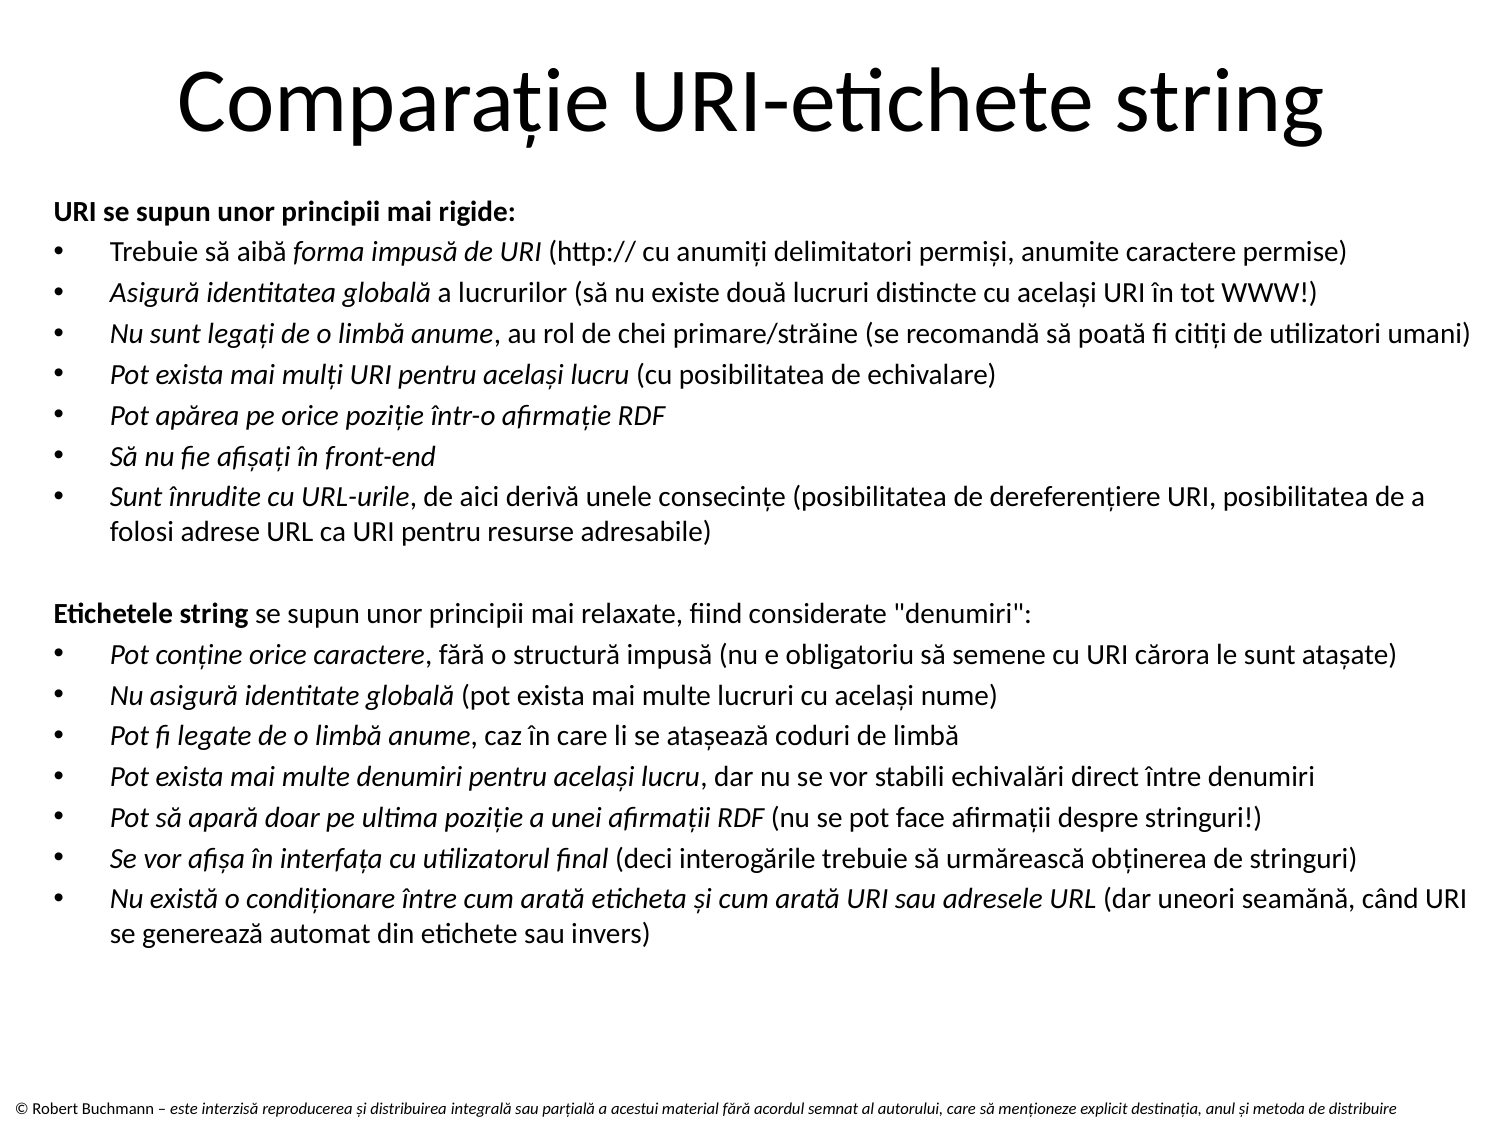

# Comparație URI-etichete string
URI se supun unor principii mai rigide:
Trebuie să aibă forma impusă de URI (http:// cu anumiți delimitatori permiși, anumite caractere permise)
Asigură identitatea globală a lucrurilor (să nu existe două lucruri distincte cu acelaşi URI în tot WWW!)
Nu sunt legaţi de o limbă anume, au rol de chei primare/străine (se recomandă să poată fi citiţi de utilizatori umani)
Pot exista mai mulţi URI pentru acelaşi lucru (cu posibilitatea de echivalare)
Pot apărea pe orice poziție într-o afirmație RDF
Să nu fie afișați în front-end
Sunt înrudite cu URL-urile, de aici derivă unele consecinţe (posibilitatea de dereferenţiere URI, posibilitatea de a folosi adrese URL ca URI pentru resurse adresabile)

Etichetele string se supun unor principii mai relaxate, fiind considerate "denumiri":
Pot conţine orice caractere, fără o structură impusă (nu e obligatoriu să semene cu URI cărora le sunt ataşate)
Nu asigură identitate globală (pot exista mai multe lucruri cu acelaşi nume)
Pot fi legate de o limbă anume, caz în care li se ataşează coduri de limbă
Pot exista mai multe denumiri pentru acelaşi lucru, dar nu se vor stabili echivalări direct între denumiri
Pot să apară doar pe ultima poziție a unei afirmații RDF (nu se pot face afirmaţii despre stringuri!)
Se vor afișa în interfaţa cu utilizatorul final (deci interogările trebuie să urmărească obţinerea de stringuri)
Nu există o condiționare între cum arată eticheta și cum arată URI sau adresele URL (dar uneori seamănă, când URI se generează automat din etichete sau invers)